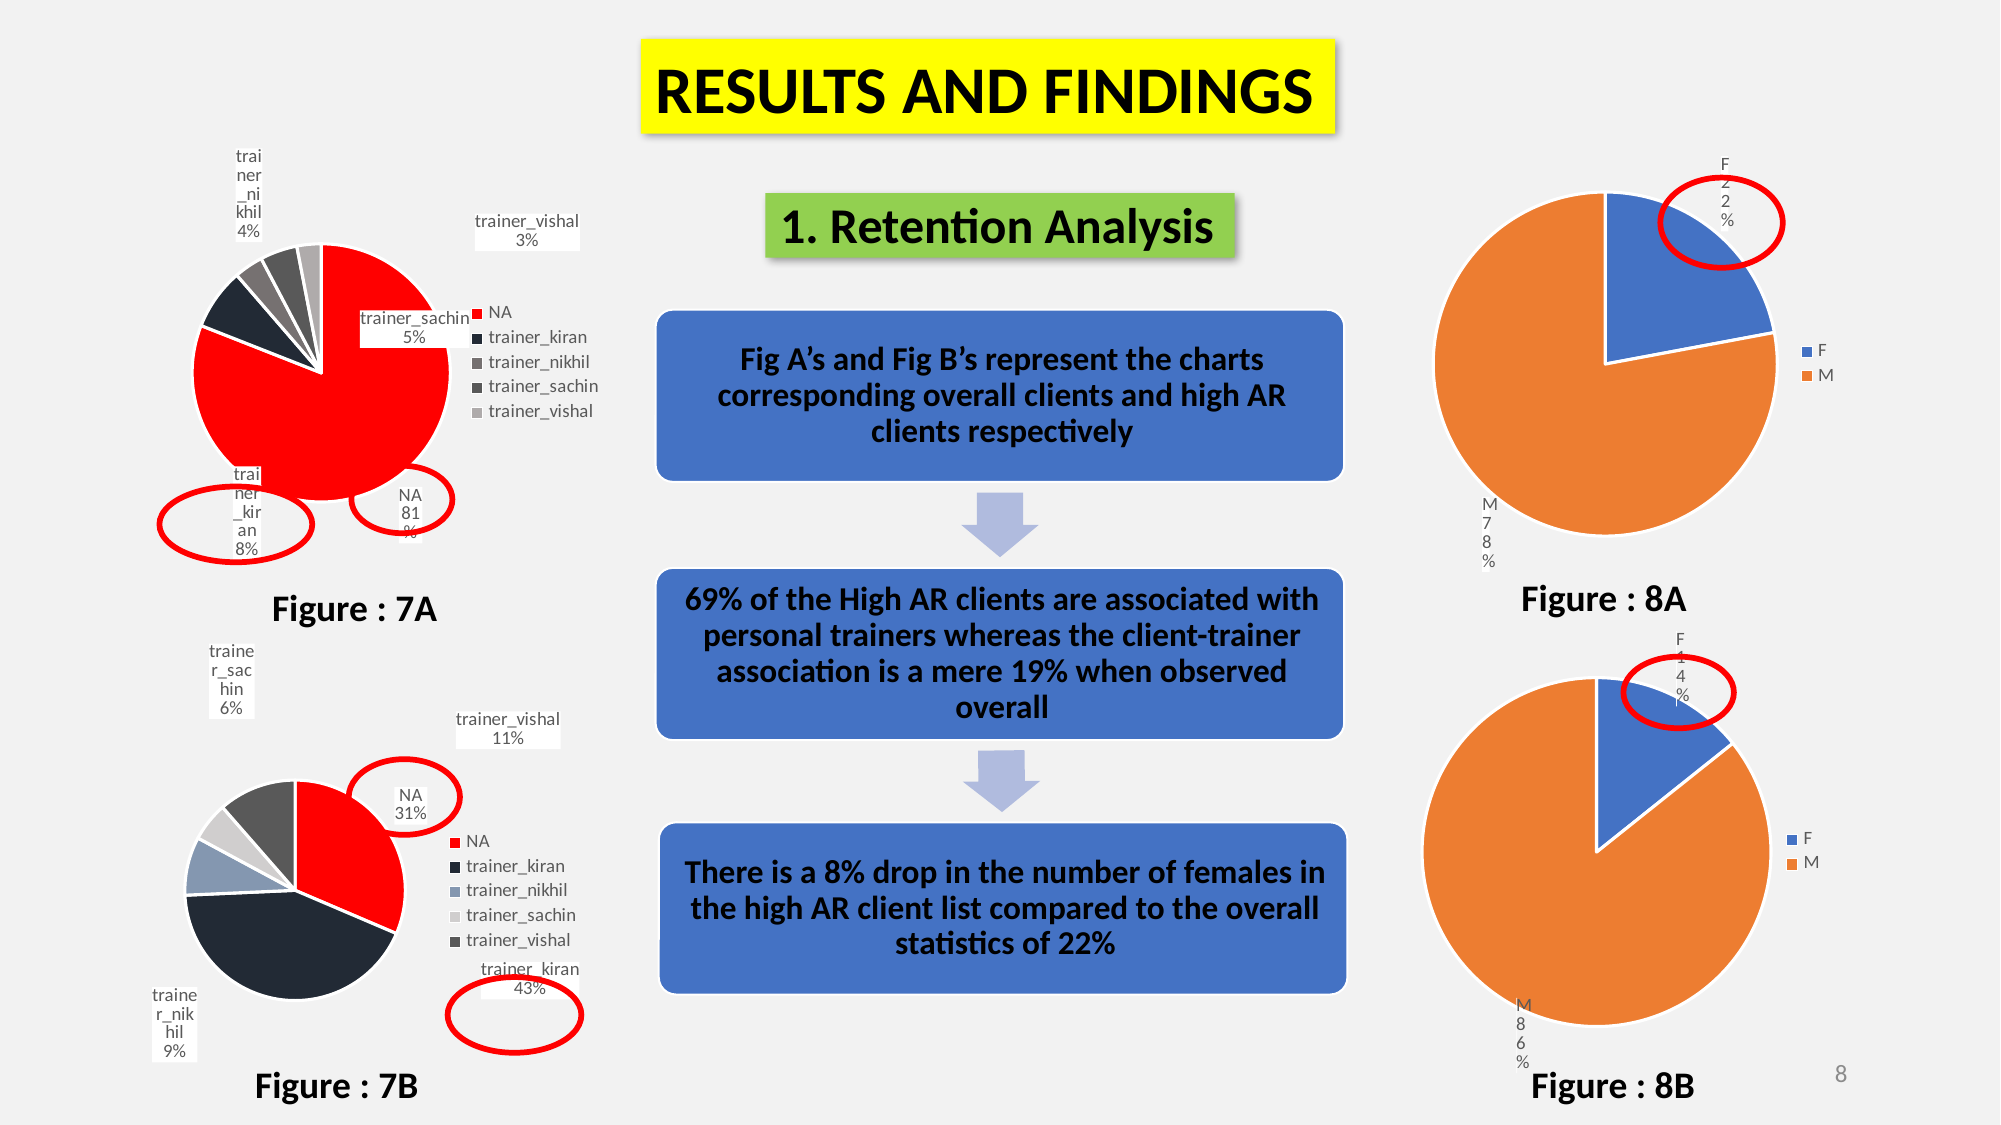

RESULTS AND FINDINGS

### Chart

| Category | Total |
|---|---|
| NA | 400.0 |
| trainer_kiran | 38.0 |
| trainer_nikhil | 18.0 |
| trainer_sachin | 23.0 |
| trainer_vishal | 15.0 |

### Chart

| Category | Total |
|---|---|
| F | 109.0 |
| M | 385.0 |
1. Retention Analysis
Fig A’s and Fig B’s represent the charts corresponding overall clients and high AR clients respectively

69% of the High AR clients are associated with personal trainers whereas the client-trainer association is a mere 19% when observed overall

There is a 8% drop in the number of females in the high AR client list compared to the overall statistics of 22%

Figure : 8A
Figure : 7A

### Chart

| Category | Total |
|---|---|
| NA | 11.0 |
| trainer_kiran | 15.0 |
| trainer_nikhil | 3.0 |
| trainer_sachin | 2.0 |
| trainer_vishal | 4.0 |

### Chart

| Category | Total |
|---|---|
| F | 5.0 |
| M | 30.0 |
8
Figure : 8B
Figure : 7B